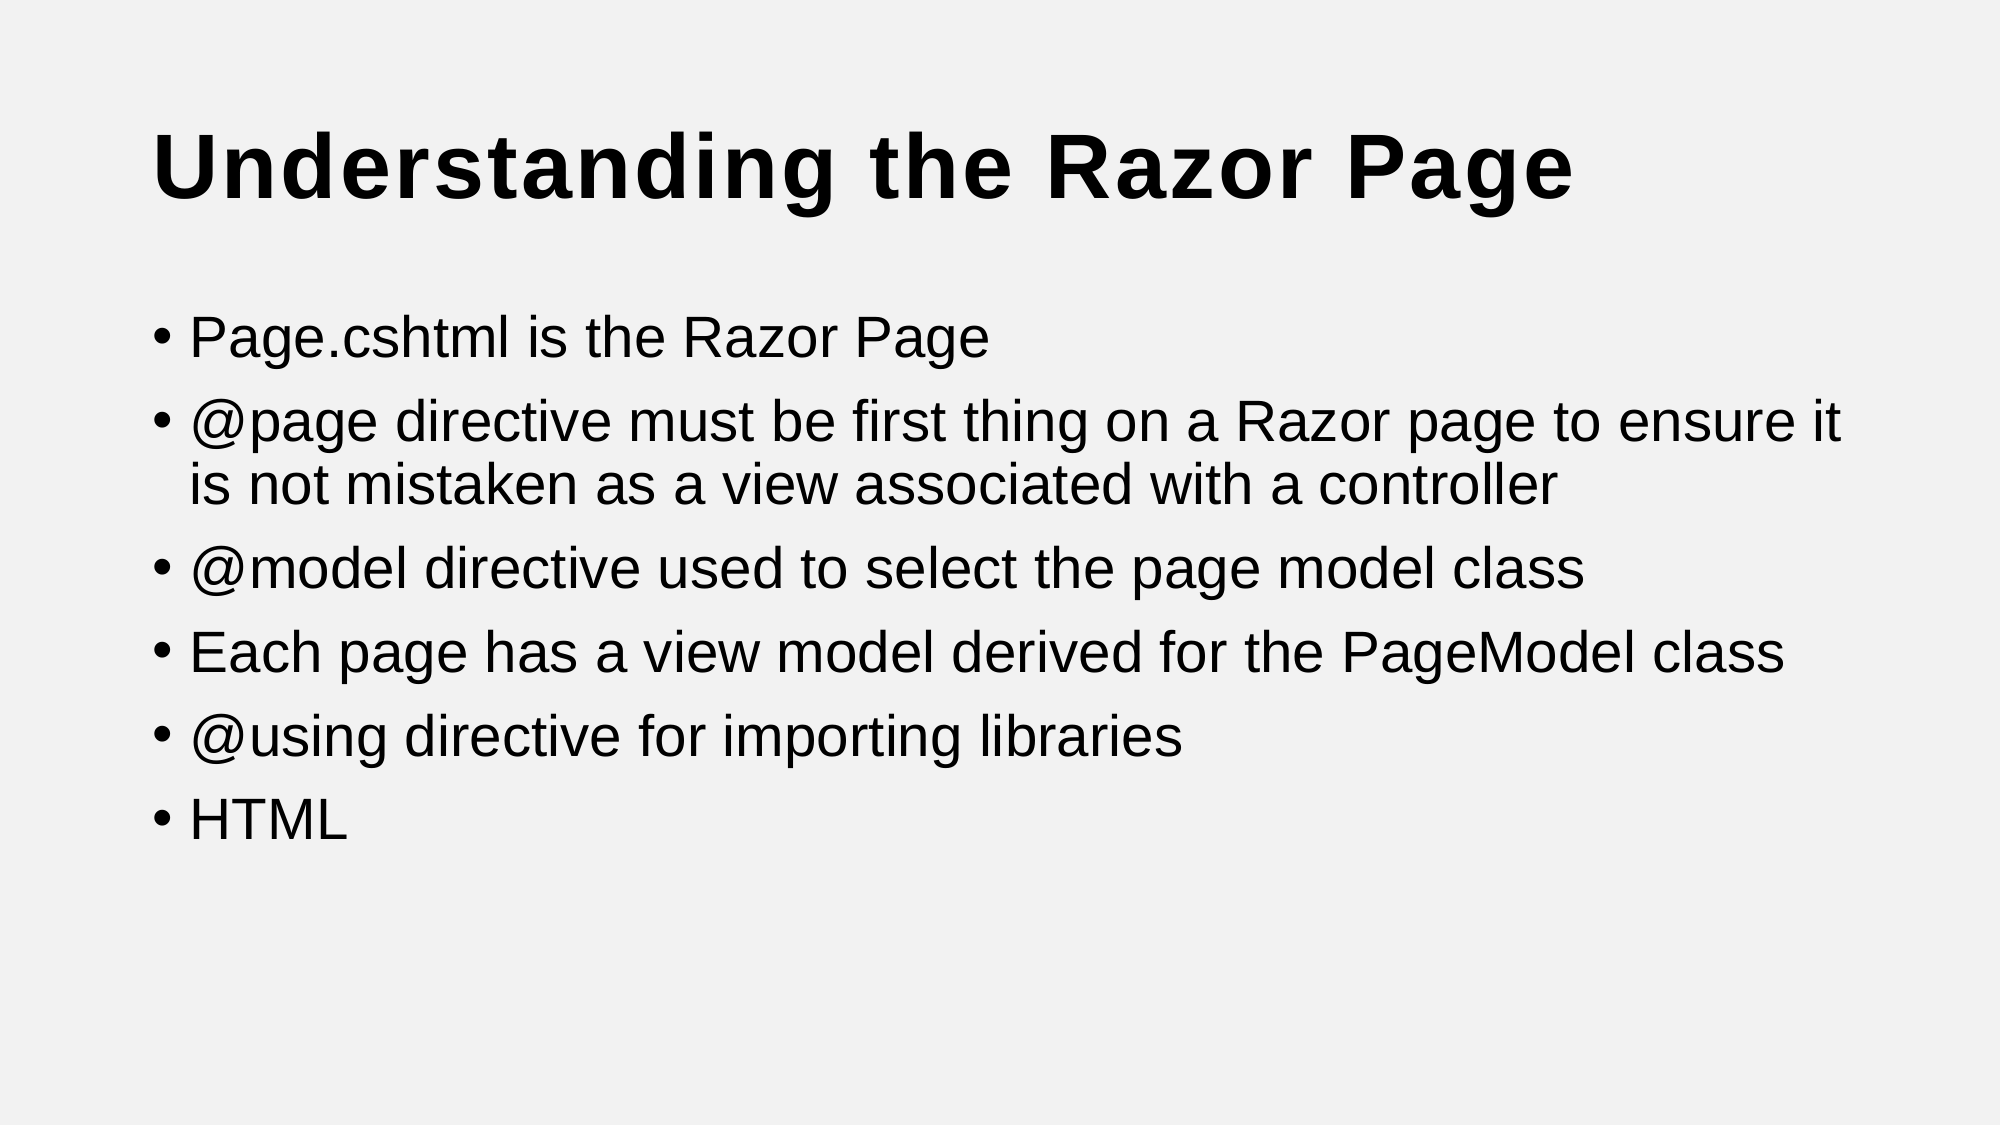

# Understanding the Razor Page
Page.cshtml is the Razor Page
@page directive must be first thing on a Razor page to ensure it is not mistaken as a view associated with a controller
@model directive used to select the page model class
Each page has a view model derived for the PageModel class
@using directive for importing libraries
HTML